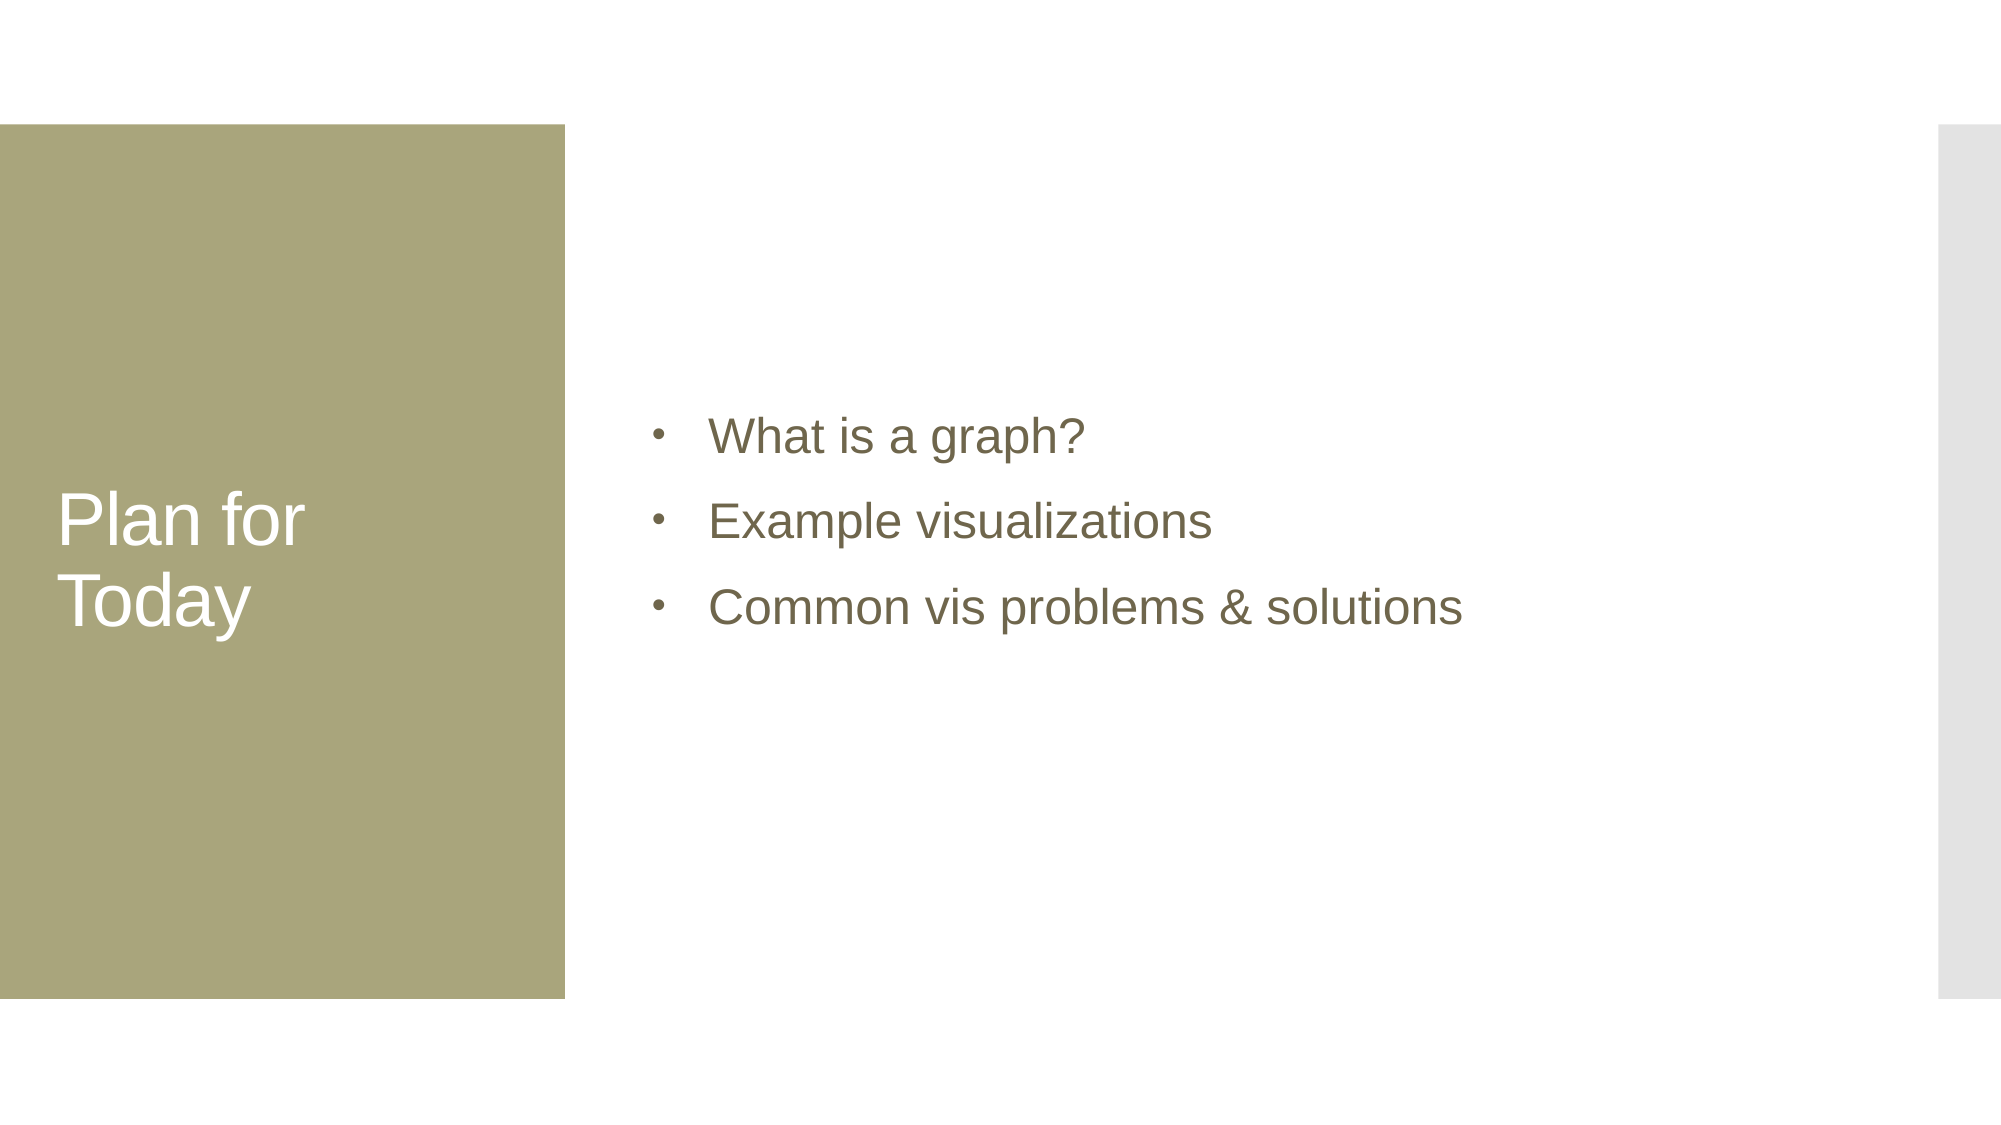

What is a graph?
Example visualizations
Common vis problems & solutions

# Plan for Today